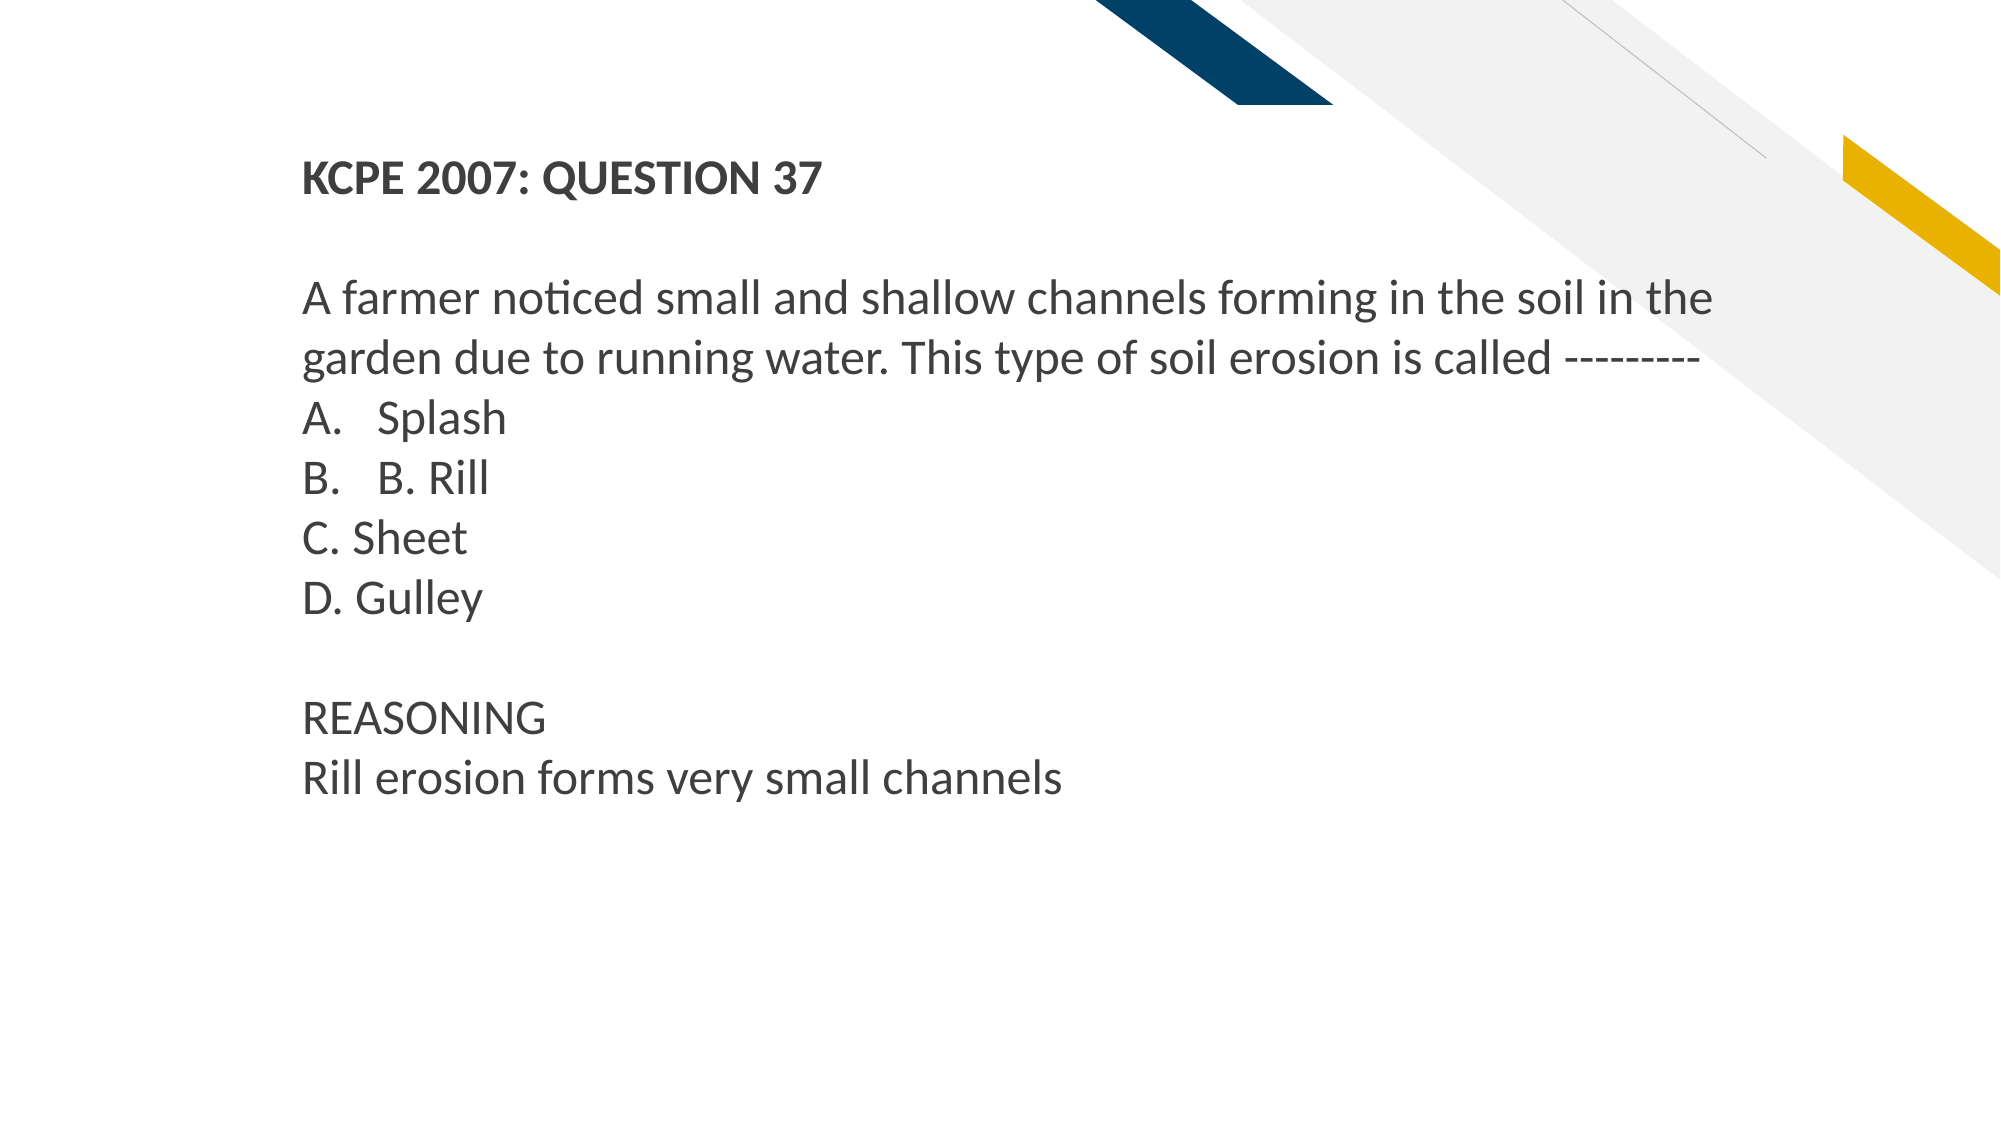

KCPE 2007: QUESTION 37

A farmer noticed small and shallow channels forming in the soil in the garden due to running water. This type of soil erosion is called ---------
Splash
B. Rill
C. Sheet
D. Gulley

REASONING
Rill erosion forms very small channels